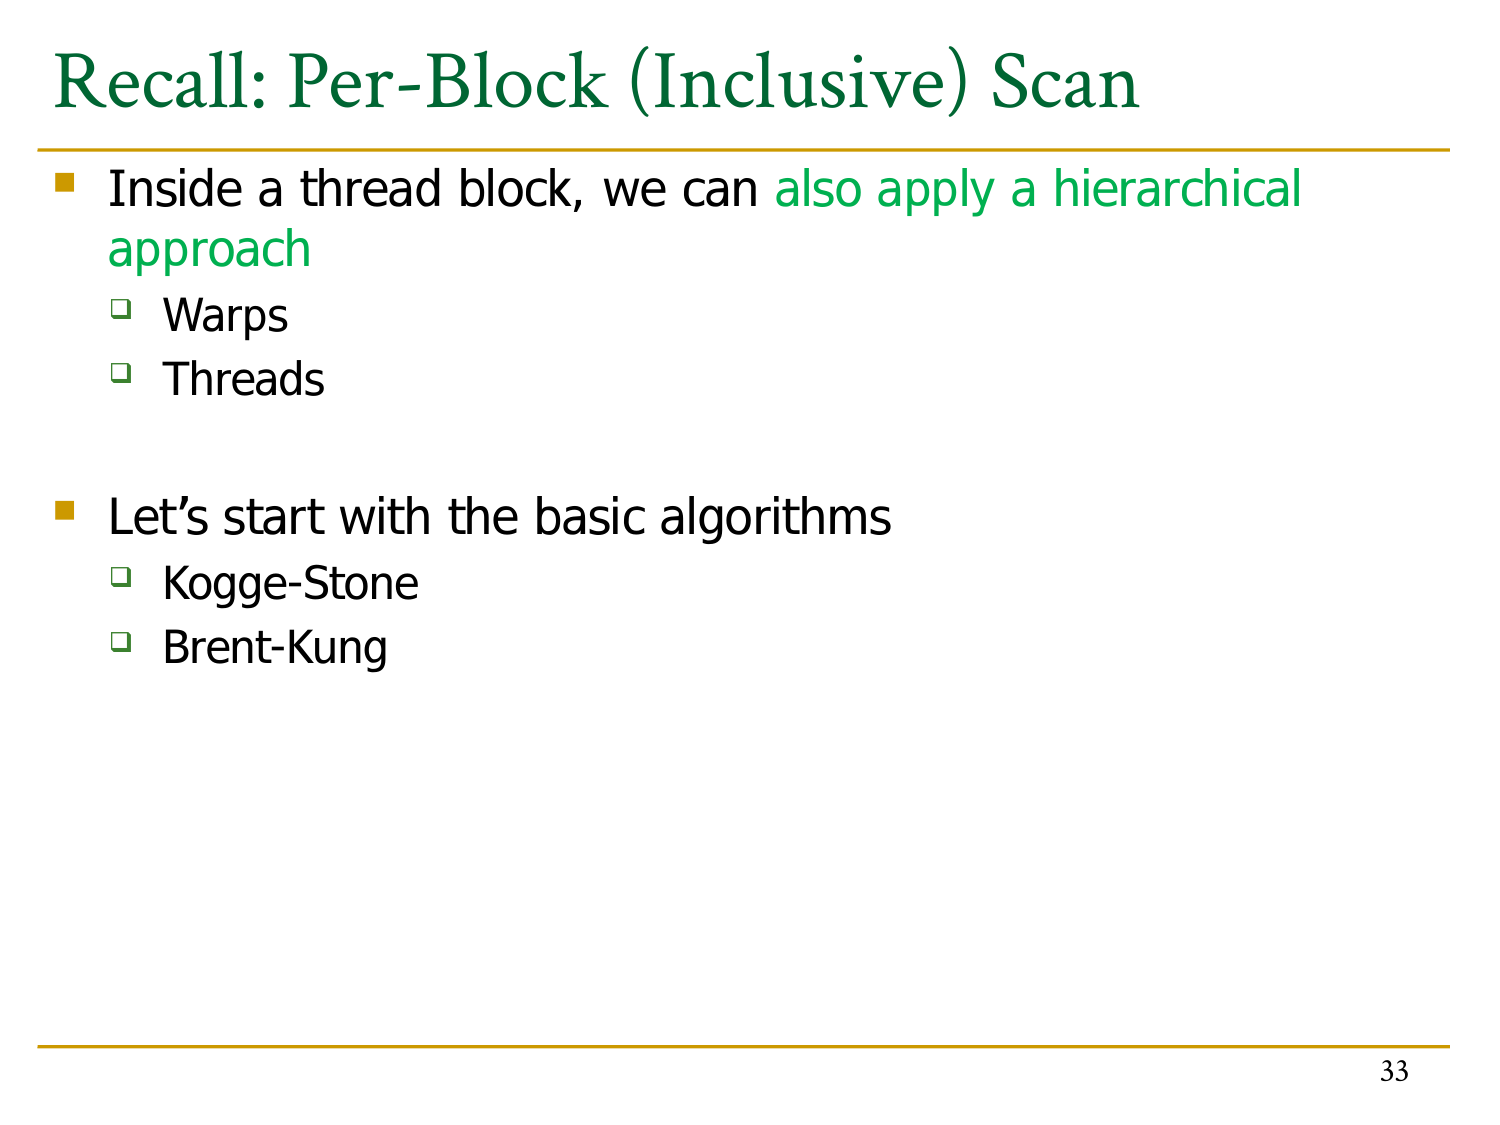

# Recall: Per-Block (Inclusive) Scan
Inside a thread block, we can also apply a hierarchical approach
Warps
Threads

Let’s start with the basic algorithms
Kogge-Stone
Brent-Kung
33